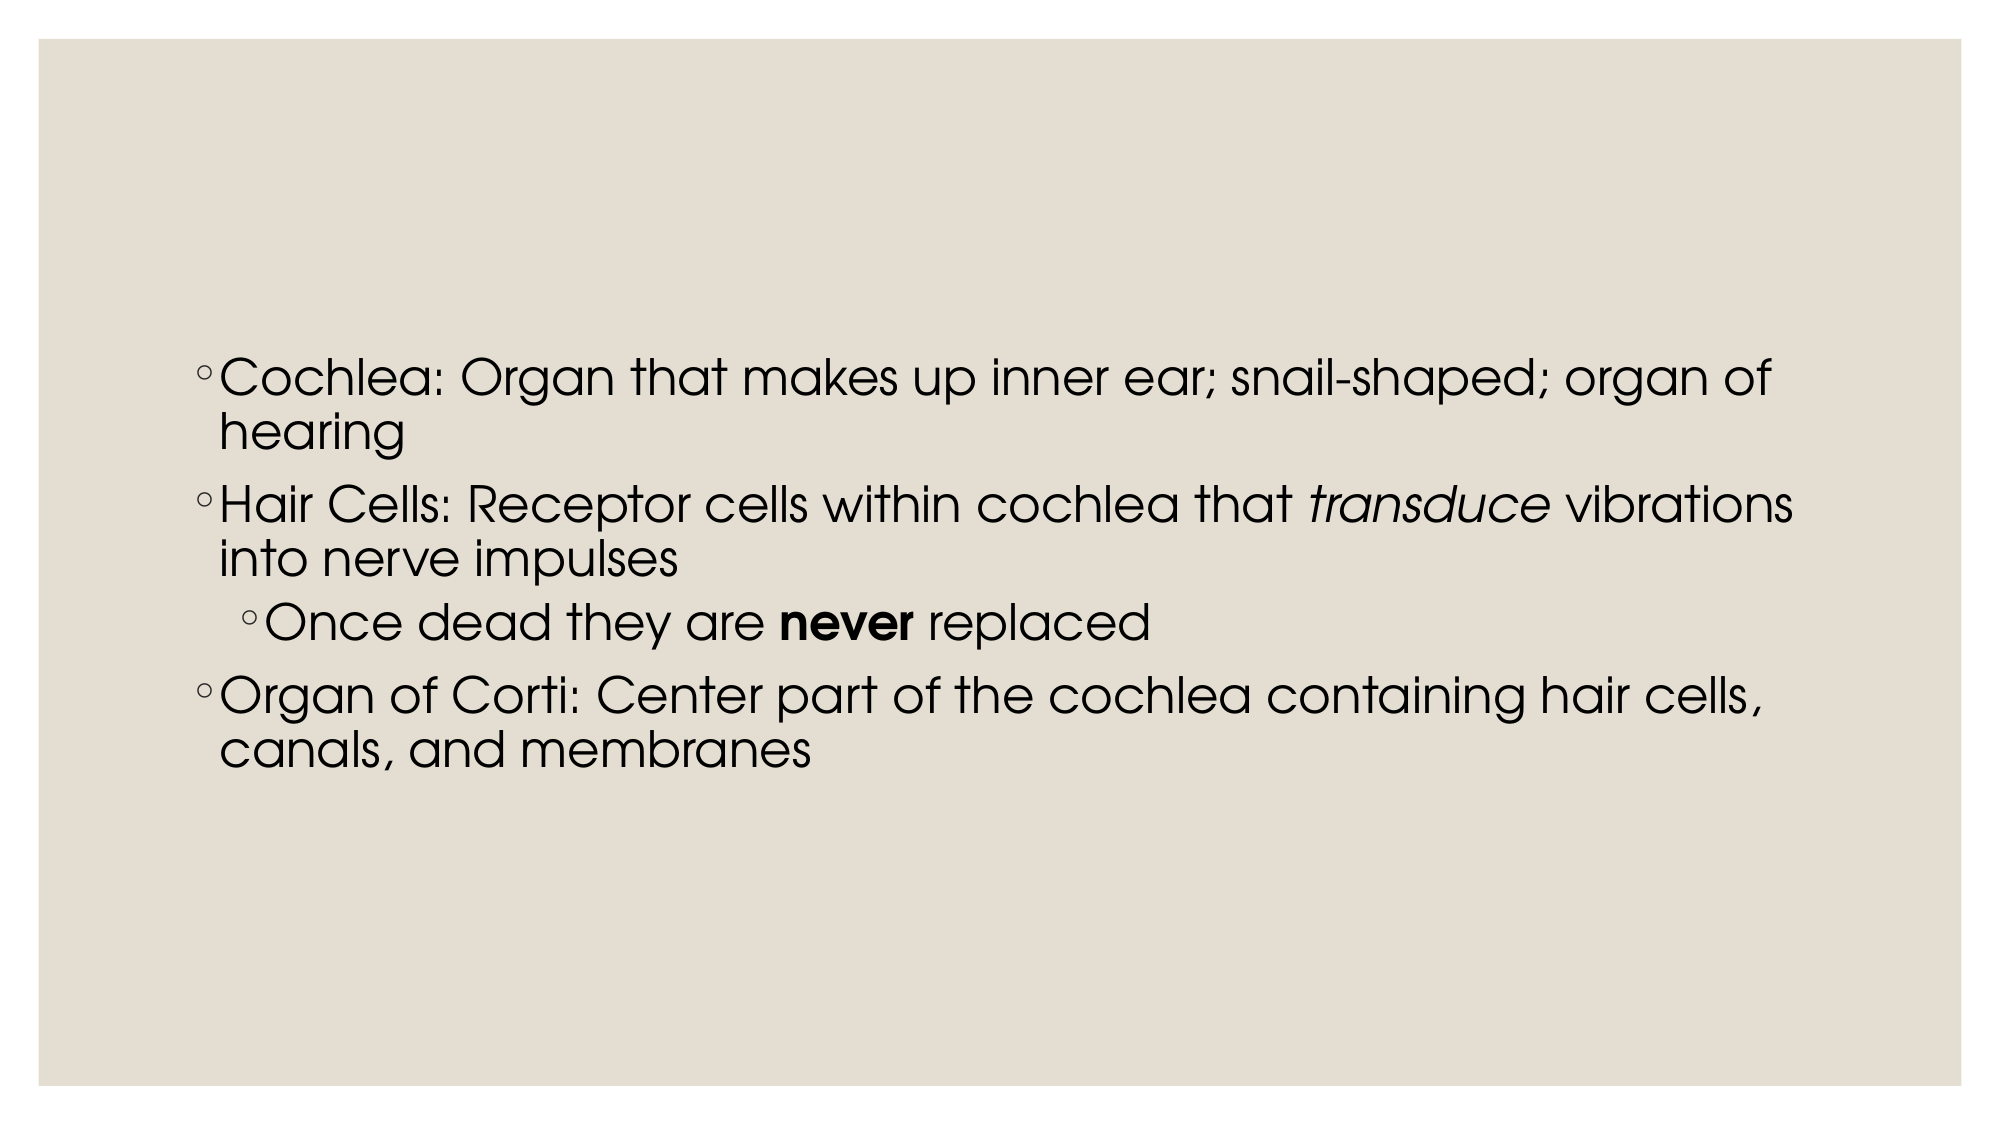

#
Cochlea: Organ that makes up inner ear; snail-shaped; organ of hearing
Hair Cells: Receptor cells within cochlea that transduce vibrations into nerve impulses
Once dead they are never replaced
Organ of Corti: Center part of the cochlea containing hair cells, canals, and membranes